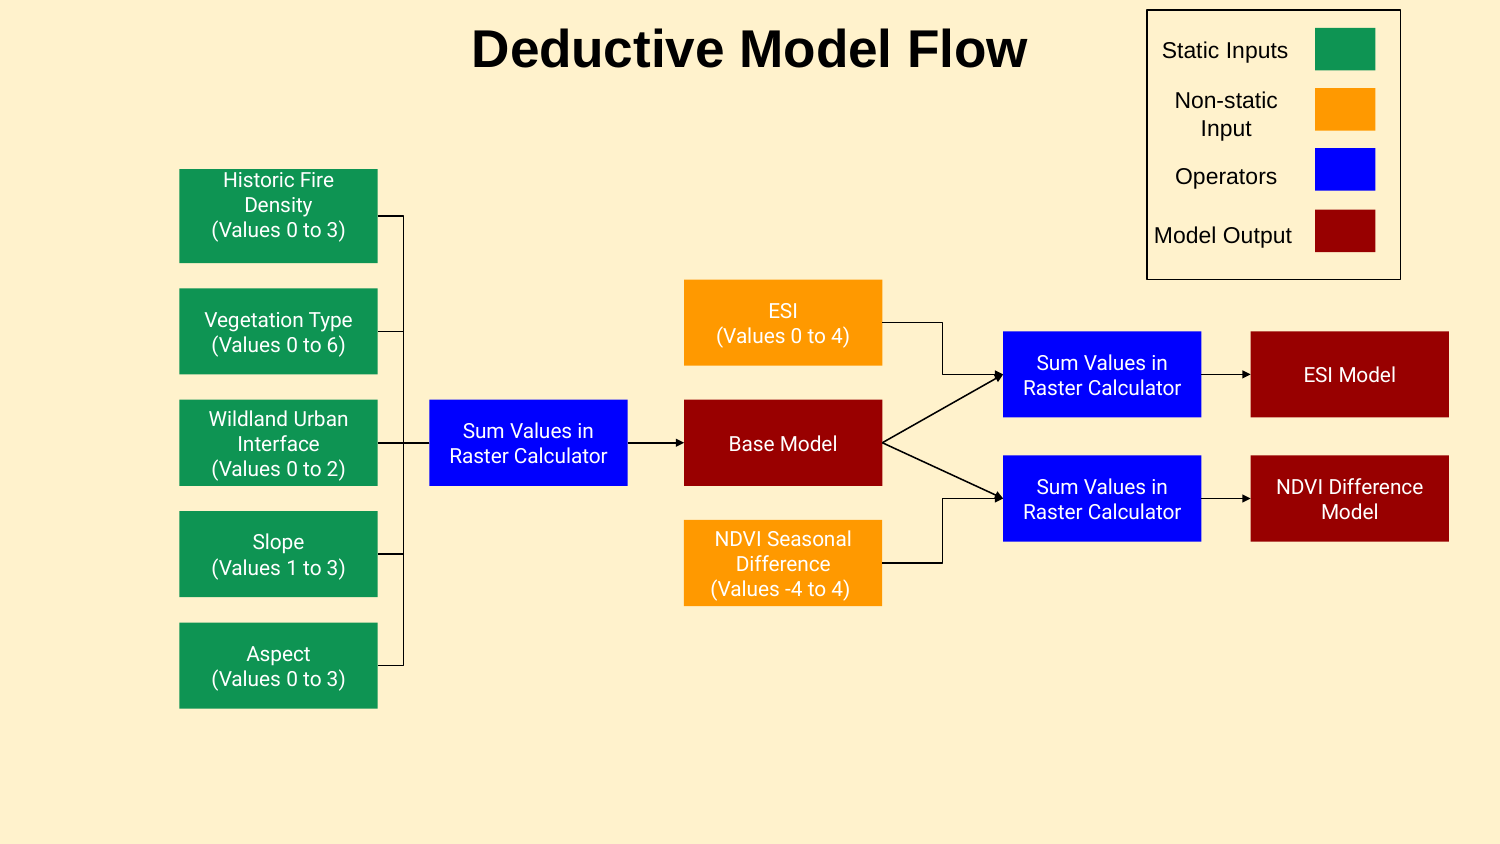

# Deductive Model Flow

Static Inputs

Non-static Input

Operators

Historic Fire Density
(Values 0 to 3)

Model Output

ESI
(Values 0 to 4)
Vegetation Type
(Values 0 to 6)
Sum Values in Raster Calculator
ESI Model
Wildland Urban Interface
(Values 0 to 2)
Base Model
Sum Values in Raster Calculator
NDVI Difference Model
Sum Values in Raster Calculator
Slope
(Values 1 to 3)
NDVI Seasonal Difference
(Values -4 to 4)
Aspect
(Values 0 to 3)